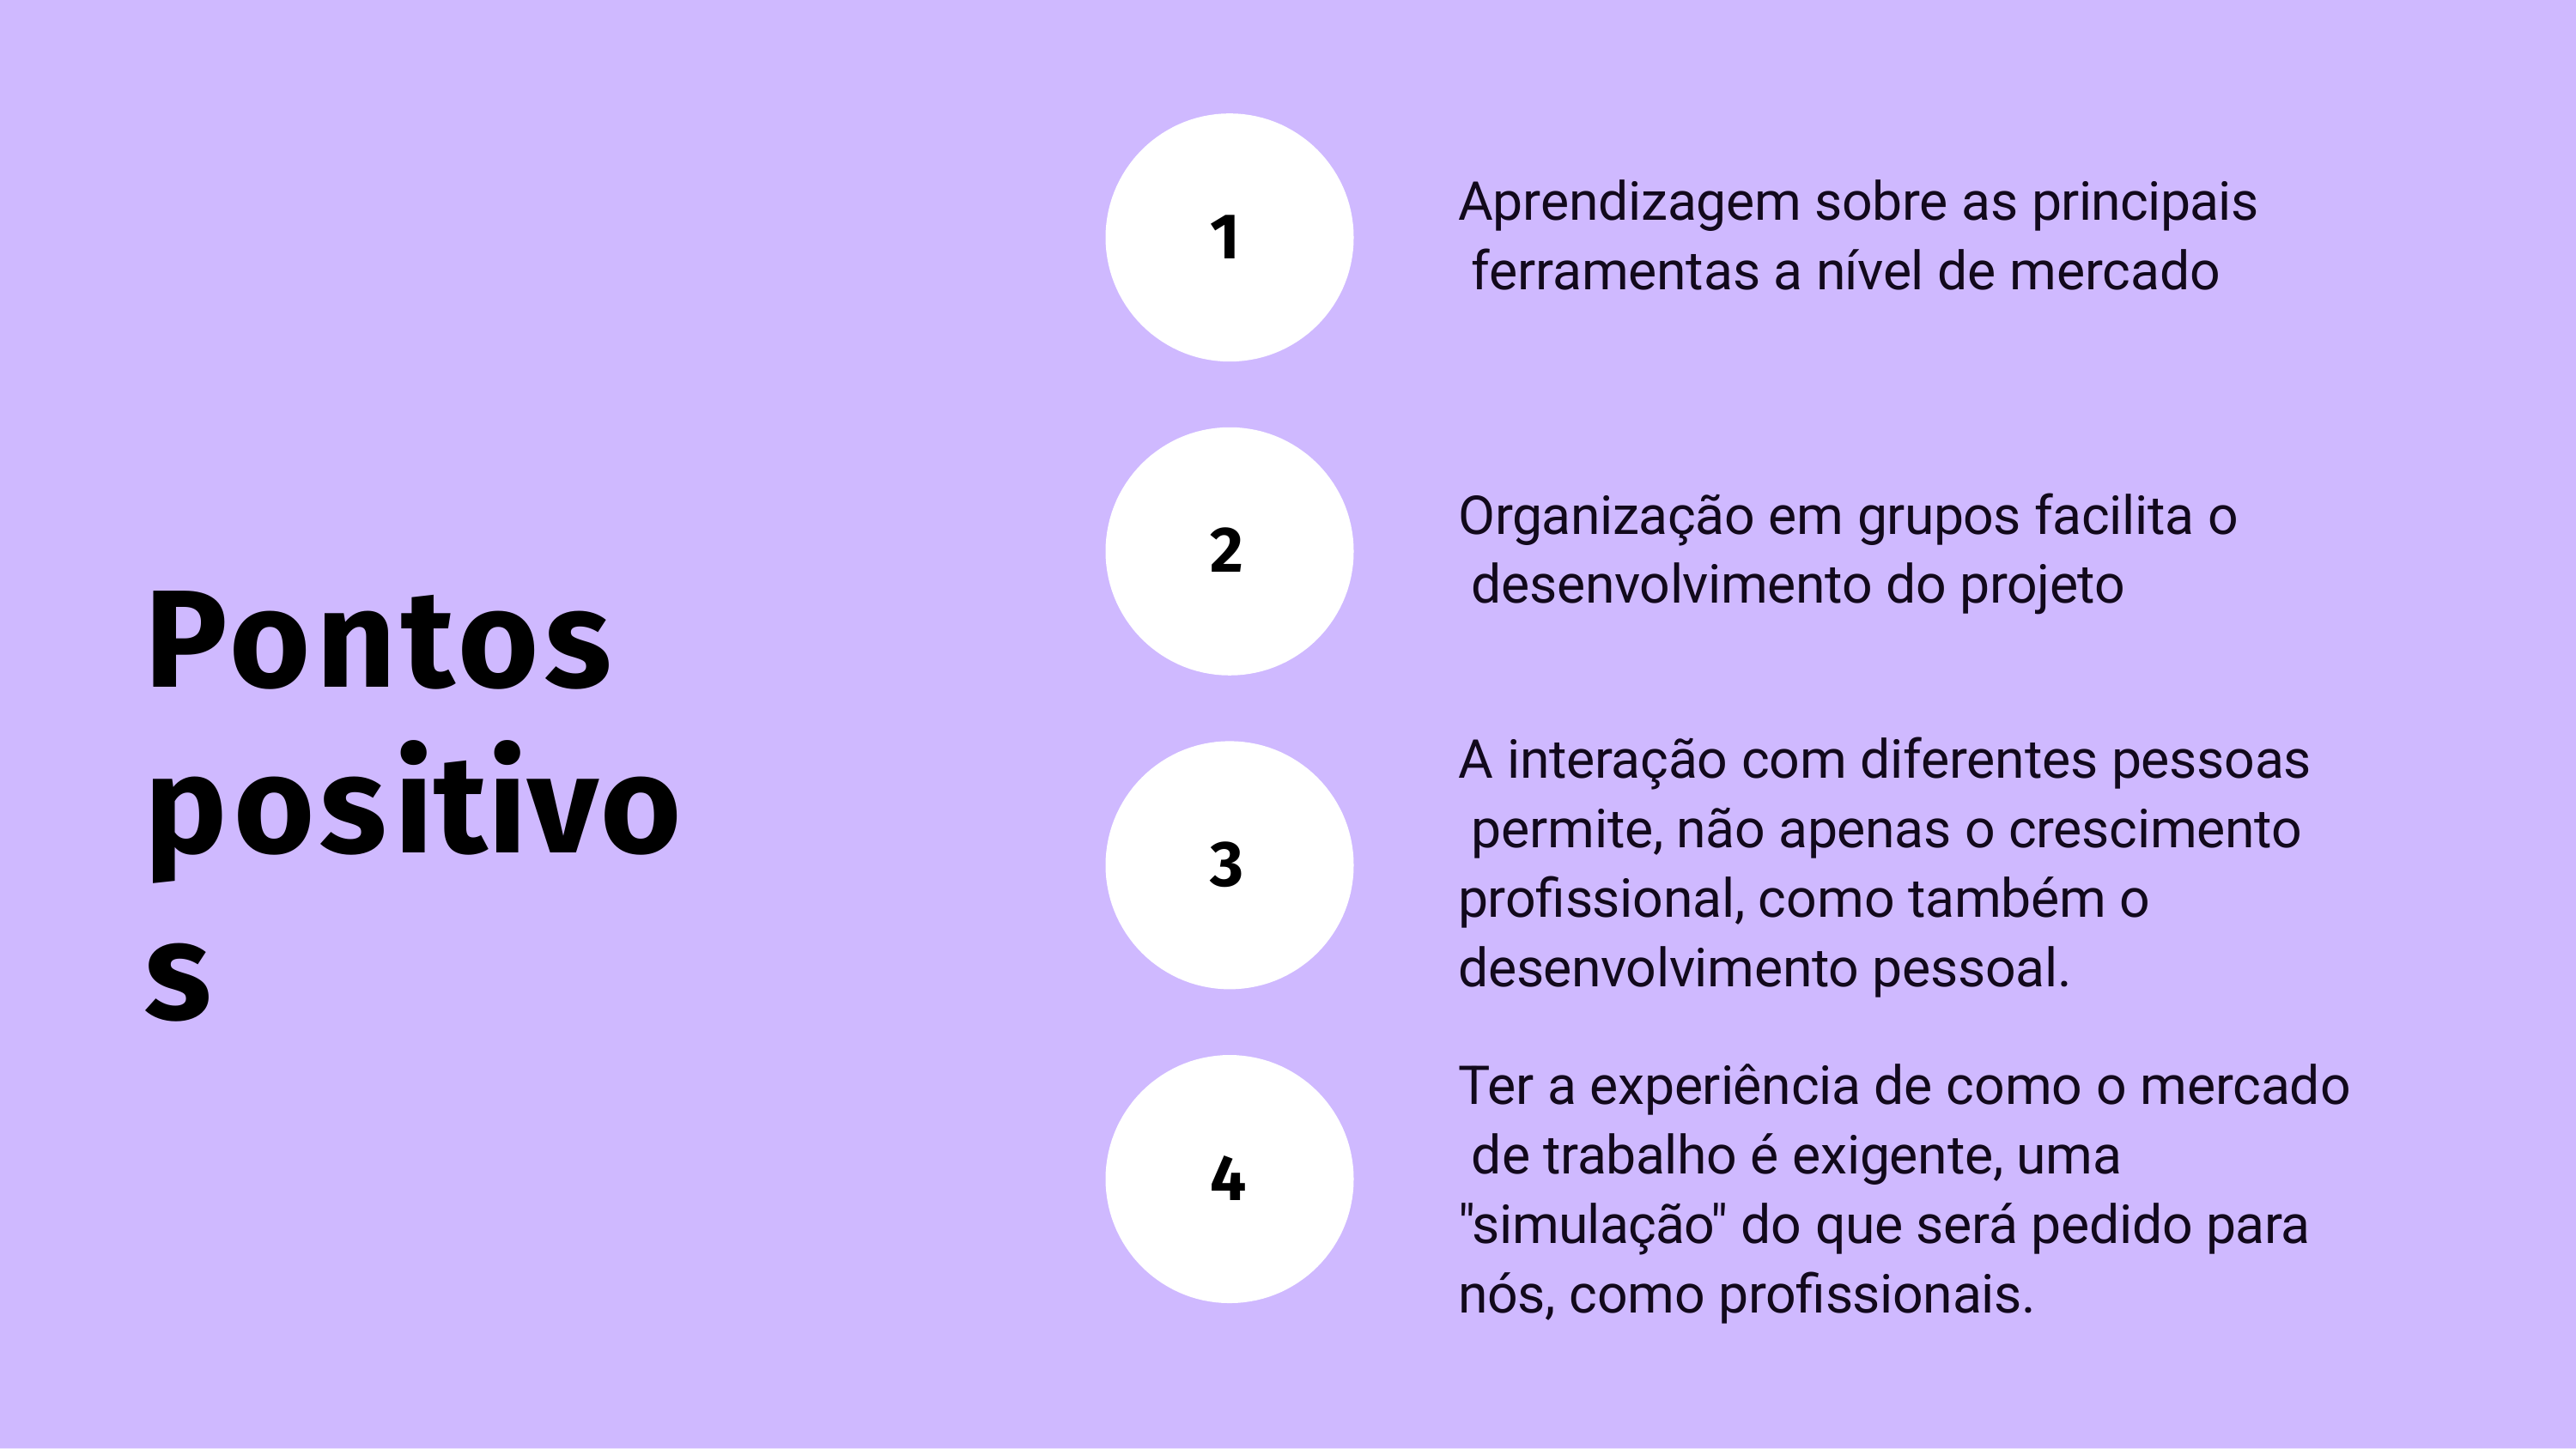

Aprendizagem sobre as principais  ferramentas a nível de mercado
1

Organização em grupos facilita o  desenvolvimento do projeto
2
Pontos  positivos
A interação com diferentes pessoas  permite, não apenas o crescimento  profissional, como também o  desenvolvimento pessoal.

3
Ter a experiência de como o mercado  de trabalho é exigente, uma
"simulação" do que será pedido para  nós, como profissionais.

4